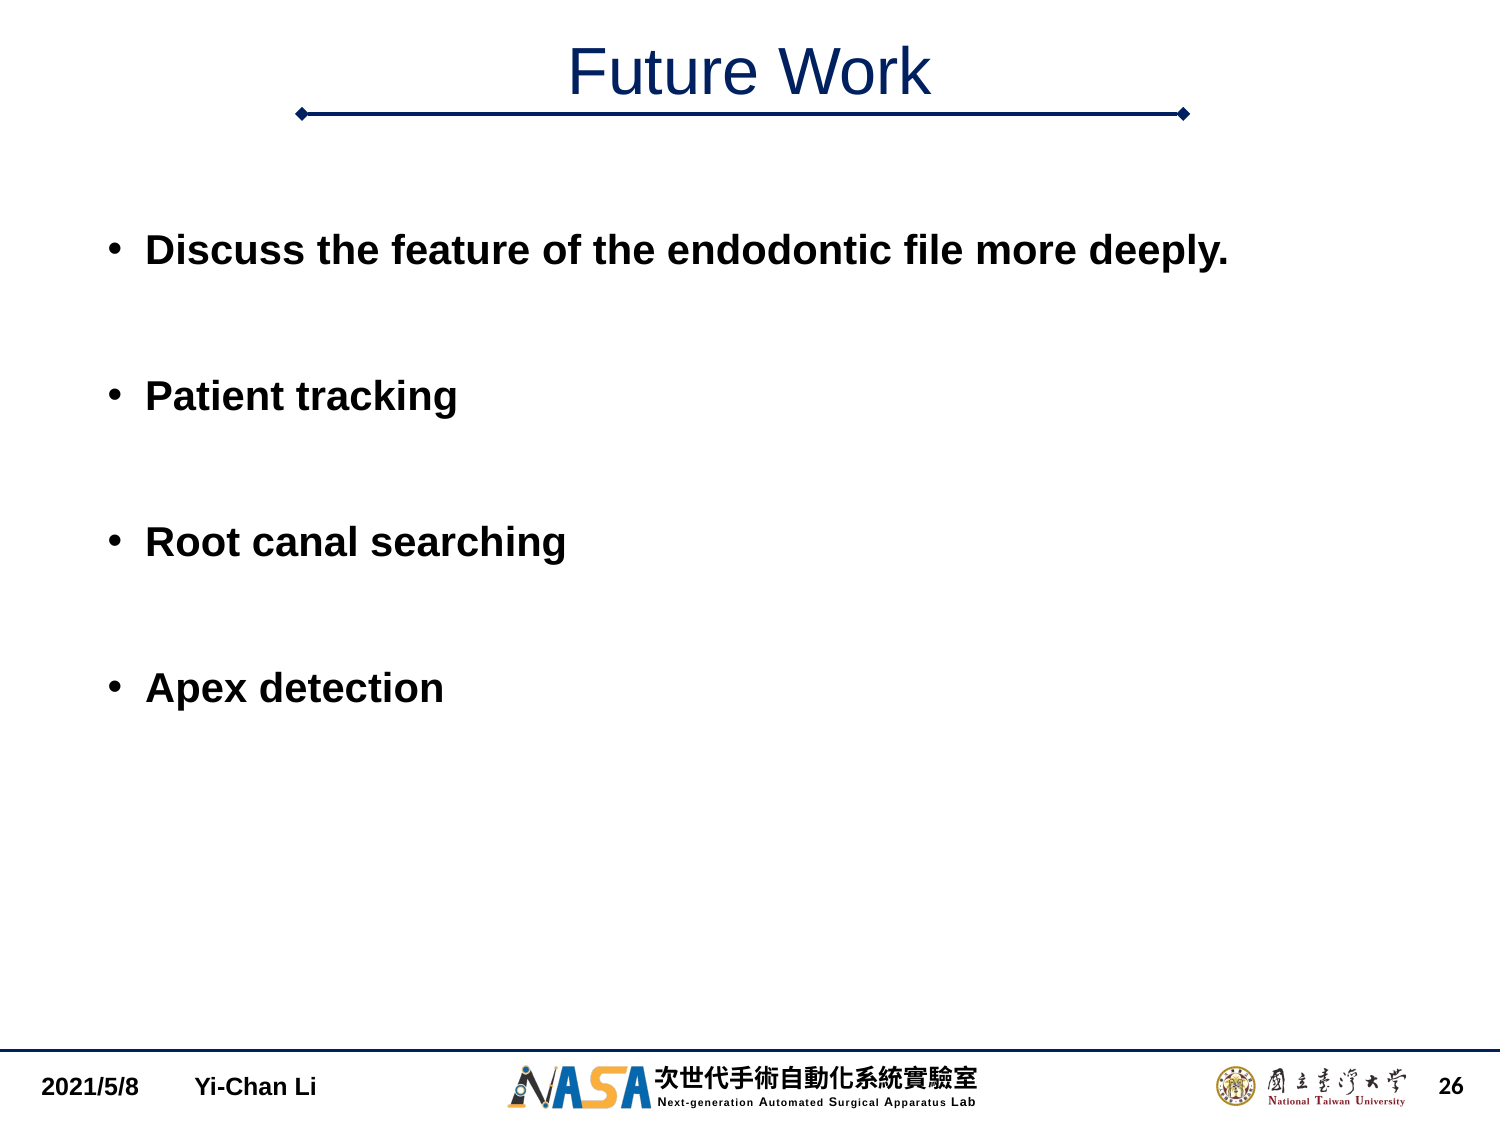

# Future Work
Discuss the feature of the endodontic file more deeply.
Patient tracking
Root canal searching
Apex detection
26
2021/5/8